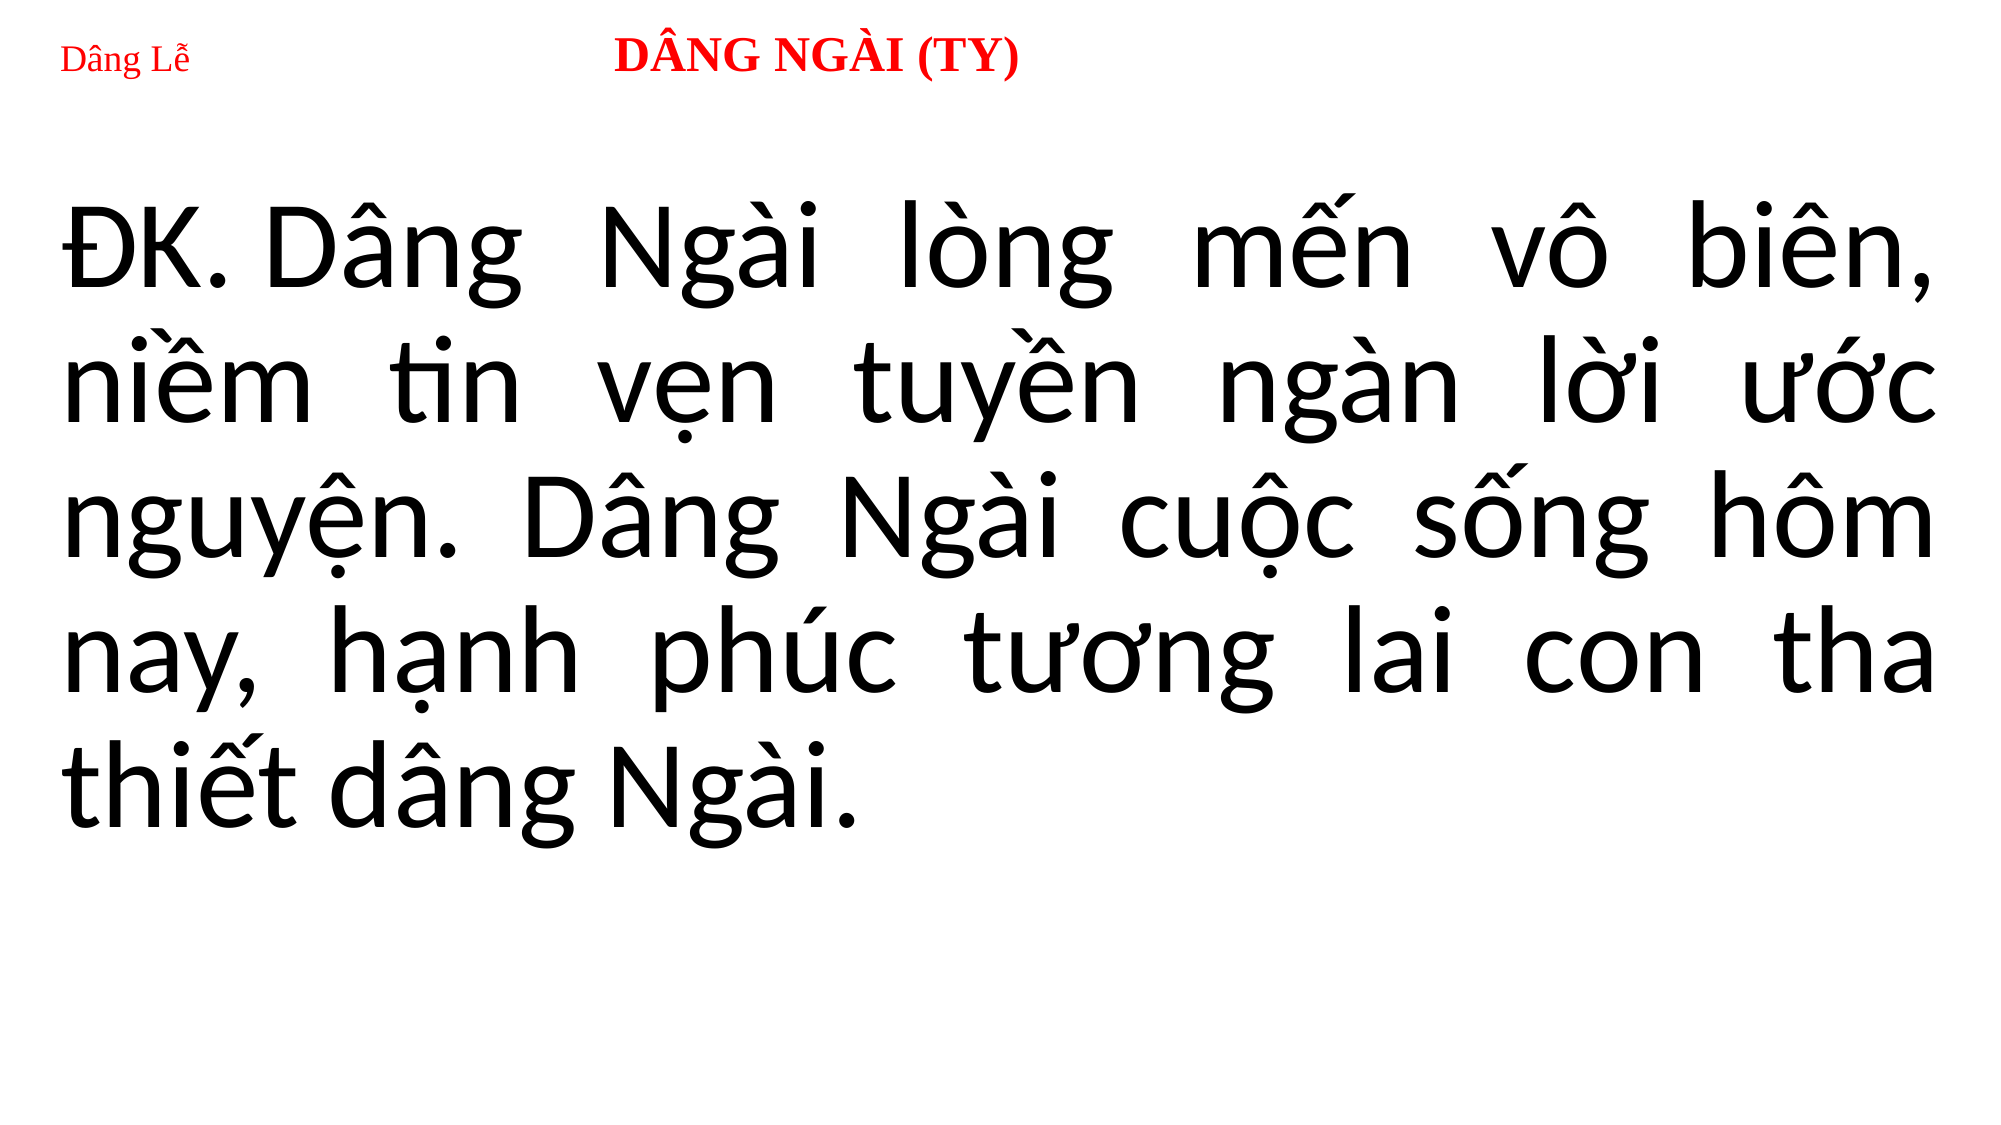

# Dâng Lễ                         	           DÂNG NGÀI (TY)
ÐK. Dâng Ngài lòng mến vô biên, niềm tin vẹn tuyền ngàn lời ước nguyện. Dâng Ngài cuộc sống hôm nay, hạnh phúc tương lai con tha thiết dâng Ngài.